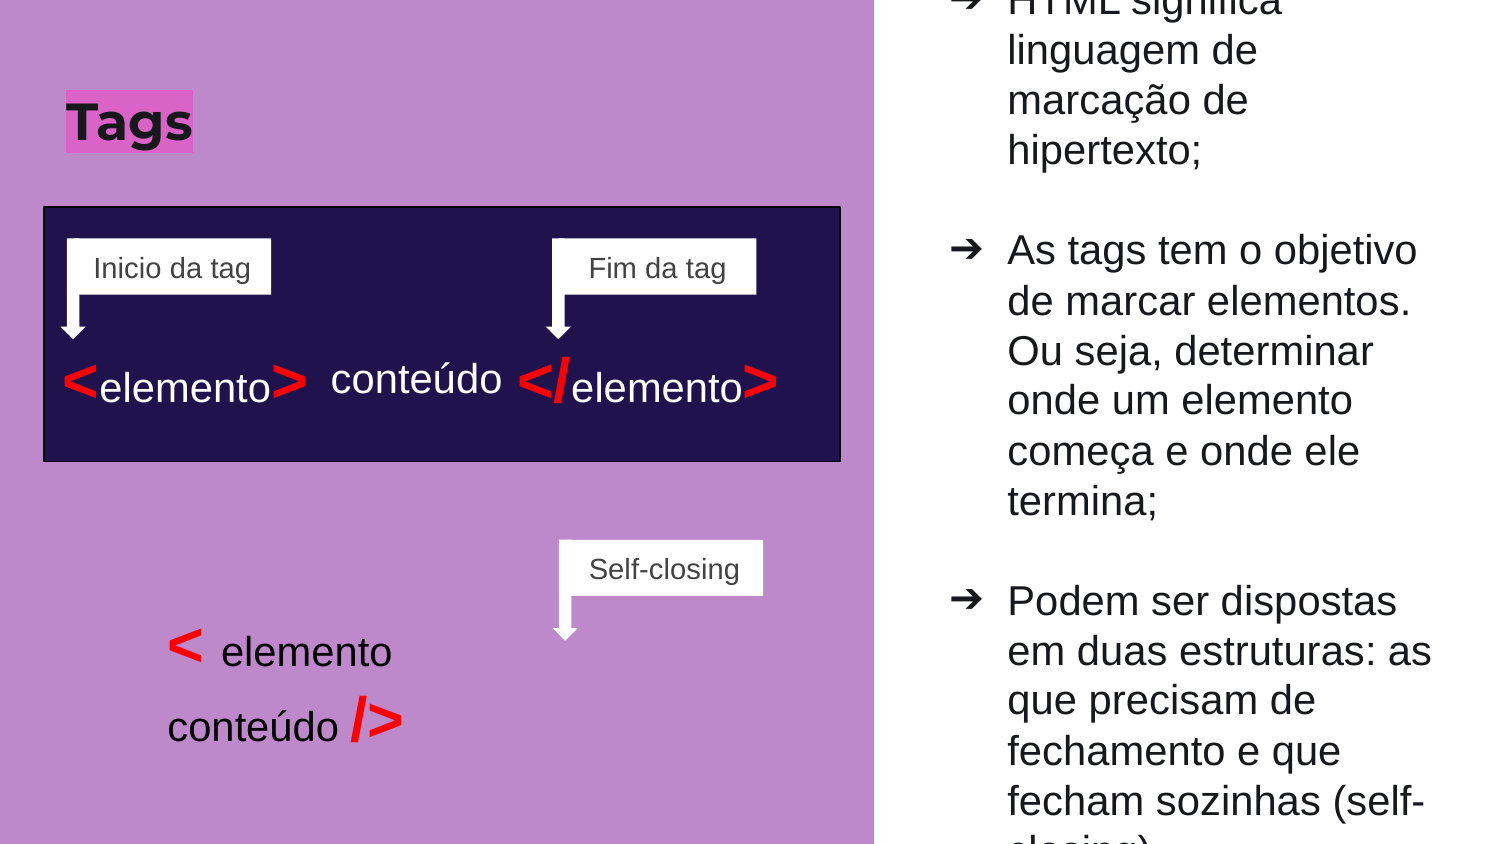

HTML significa linguagem de marcação de hipertexto;

As tags tem o objetivo de marcar elementos. Ou seja, determinar onde um elemento começa e onde ele termina;

Podem ser dispostas em duas estruturas: as que precisam de fechamento e que fecham sozinhas (self-closing).
# Tags

Inicio da tag
<elemento>

Fim da tag
</elemento>
conteúdo

Self-closing
< elemento 	     conteúdo />